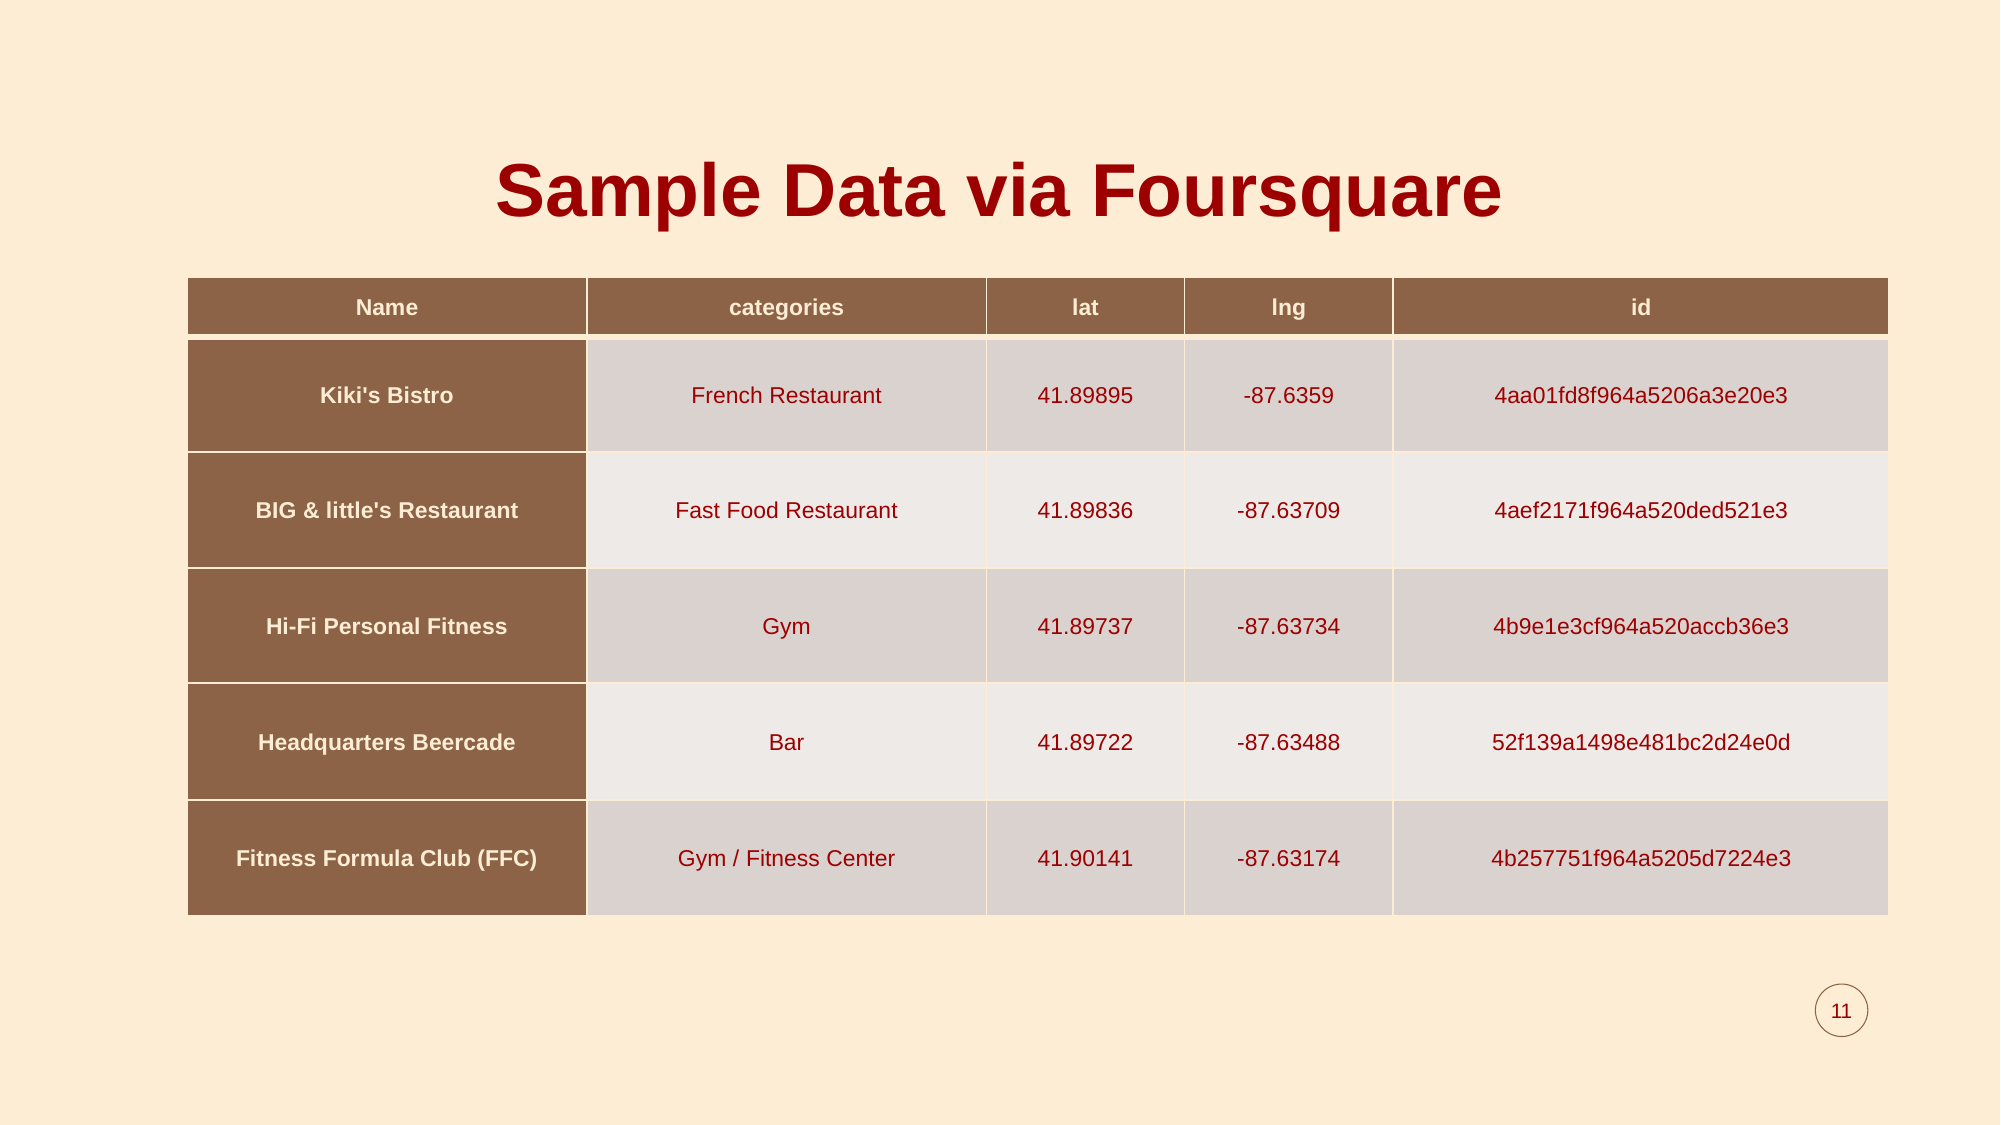

# Sample Data via Foursquare
| Name | categories | lat | lng | id |
| --- | --- | --- | --- | --- |
| Kiki's Bistro | French Restaurant | 41.89895 | -87.6359 | 4aa01fd8f964a5206a3e20e3 |
| BIG & little's Restaurant | Fast Food Restaurant | 41.89836 | -87.63709 | 4aef2171f964a520ded521e3 |
| Hi-Fi Personal Fitness | Gym | 41.89737 | -87.63734 | 4b9e1e3cf964a520accb36e3 |
| Headquarters Beercade | Bar | 41.89722 | -87.63488 | 52f139a1498e481bc2d24e0d |
| Fitness Formula Club (FFC) | Gym / Fitness Center | 41.90141 | -87.63174 | 4b257751f964a5205d7224e3 |
11